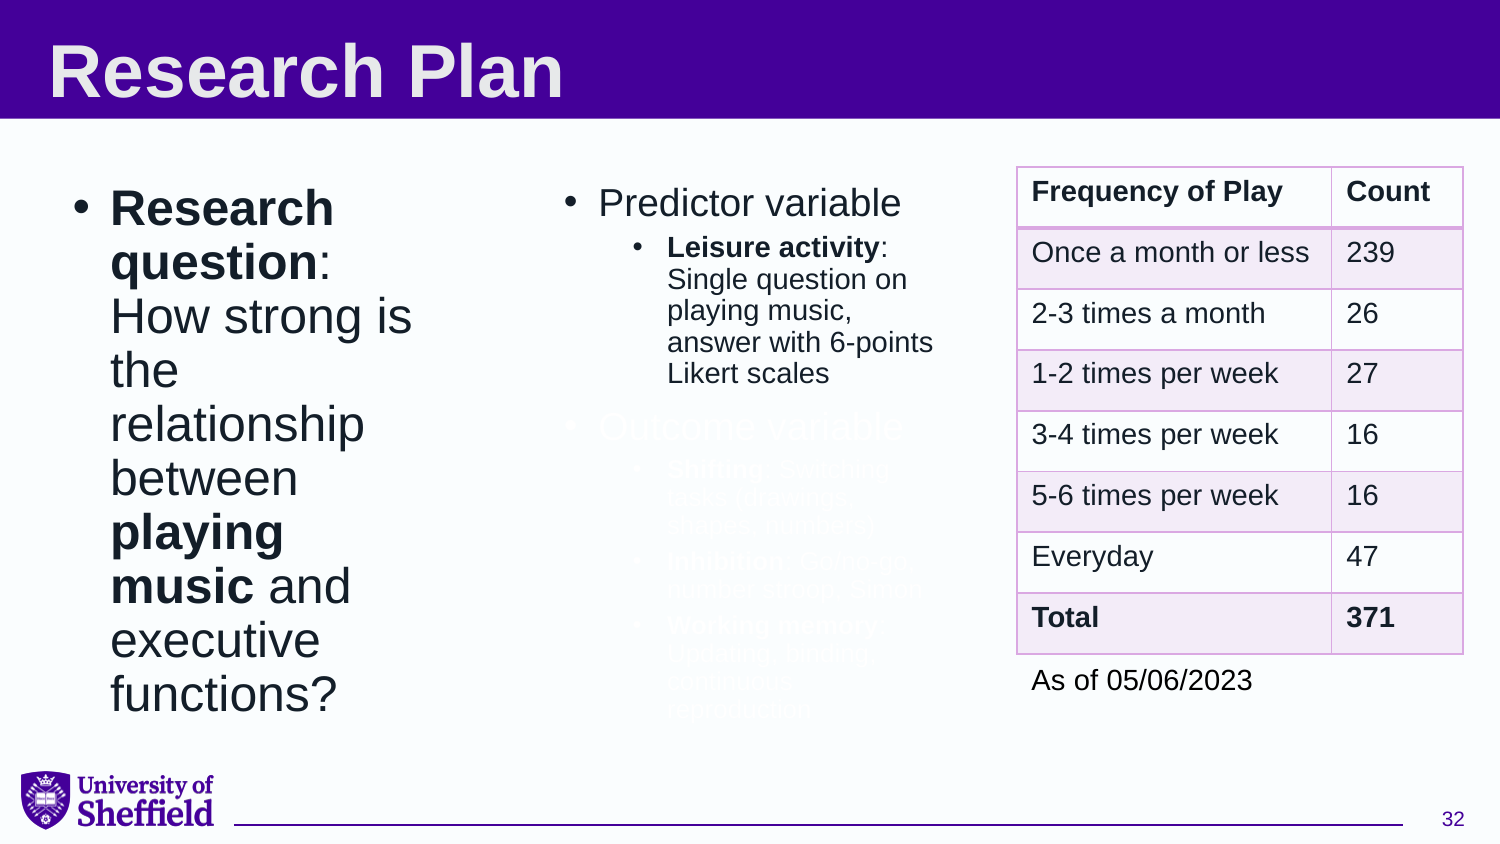

Research Plan
Research question: How strong is the relationship between playing music and executive functions?
| Frequency of Play | Count |
| --- | --- |
| Once a month or less | 239 |
| 2-3 times a month | 26 |
| 1-2 times per week | 27 |
| 3-4 times per week | 16 |
| 5-6 times per week | 16 |
| Everyday | 47 |
| Total | 371 |
Predictor variable
Leisure activity: Single question on playing music, answer with 6-points Likert scales
Outcome variable
Shifting: Switching tasks (drawings, shapes, numbers)
Inhibition: Go/no-go, number stroop, Simon
Working memory: Updating, binding, continuous reproduction
As of 05/06/2023

32